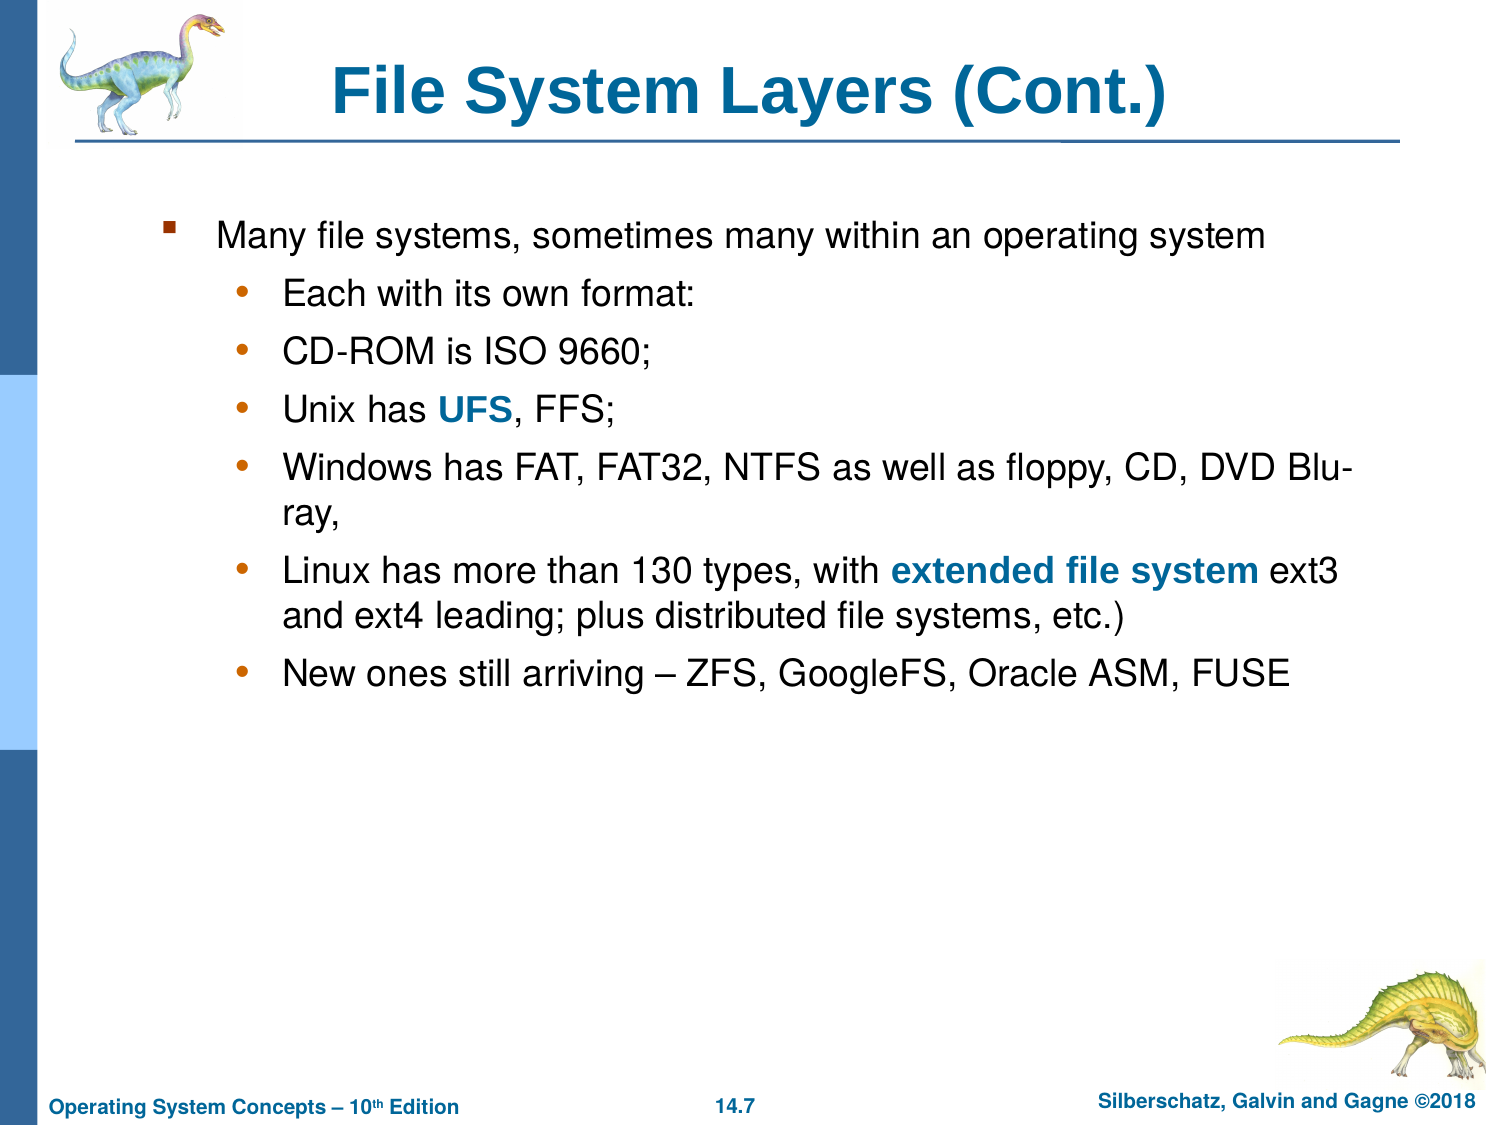

# File System Layers (Cont.)
Many file systems, sometimes many within an operating system
Each with its own format:
CD-ROM is ISO 9660;
Unix has UFS, FFS;
Windows has FAT, FAT32, NTFS as well as floppy, CD, DVD Blu-ray,
Linux has more than 130 types, with extended file system ext3 and ext4 leading; plus distributed file systems, etc.)
New ones still arriving – ZFS, GoogleFS, Oracle ASM, FUSE